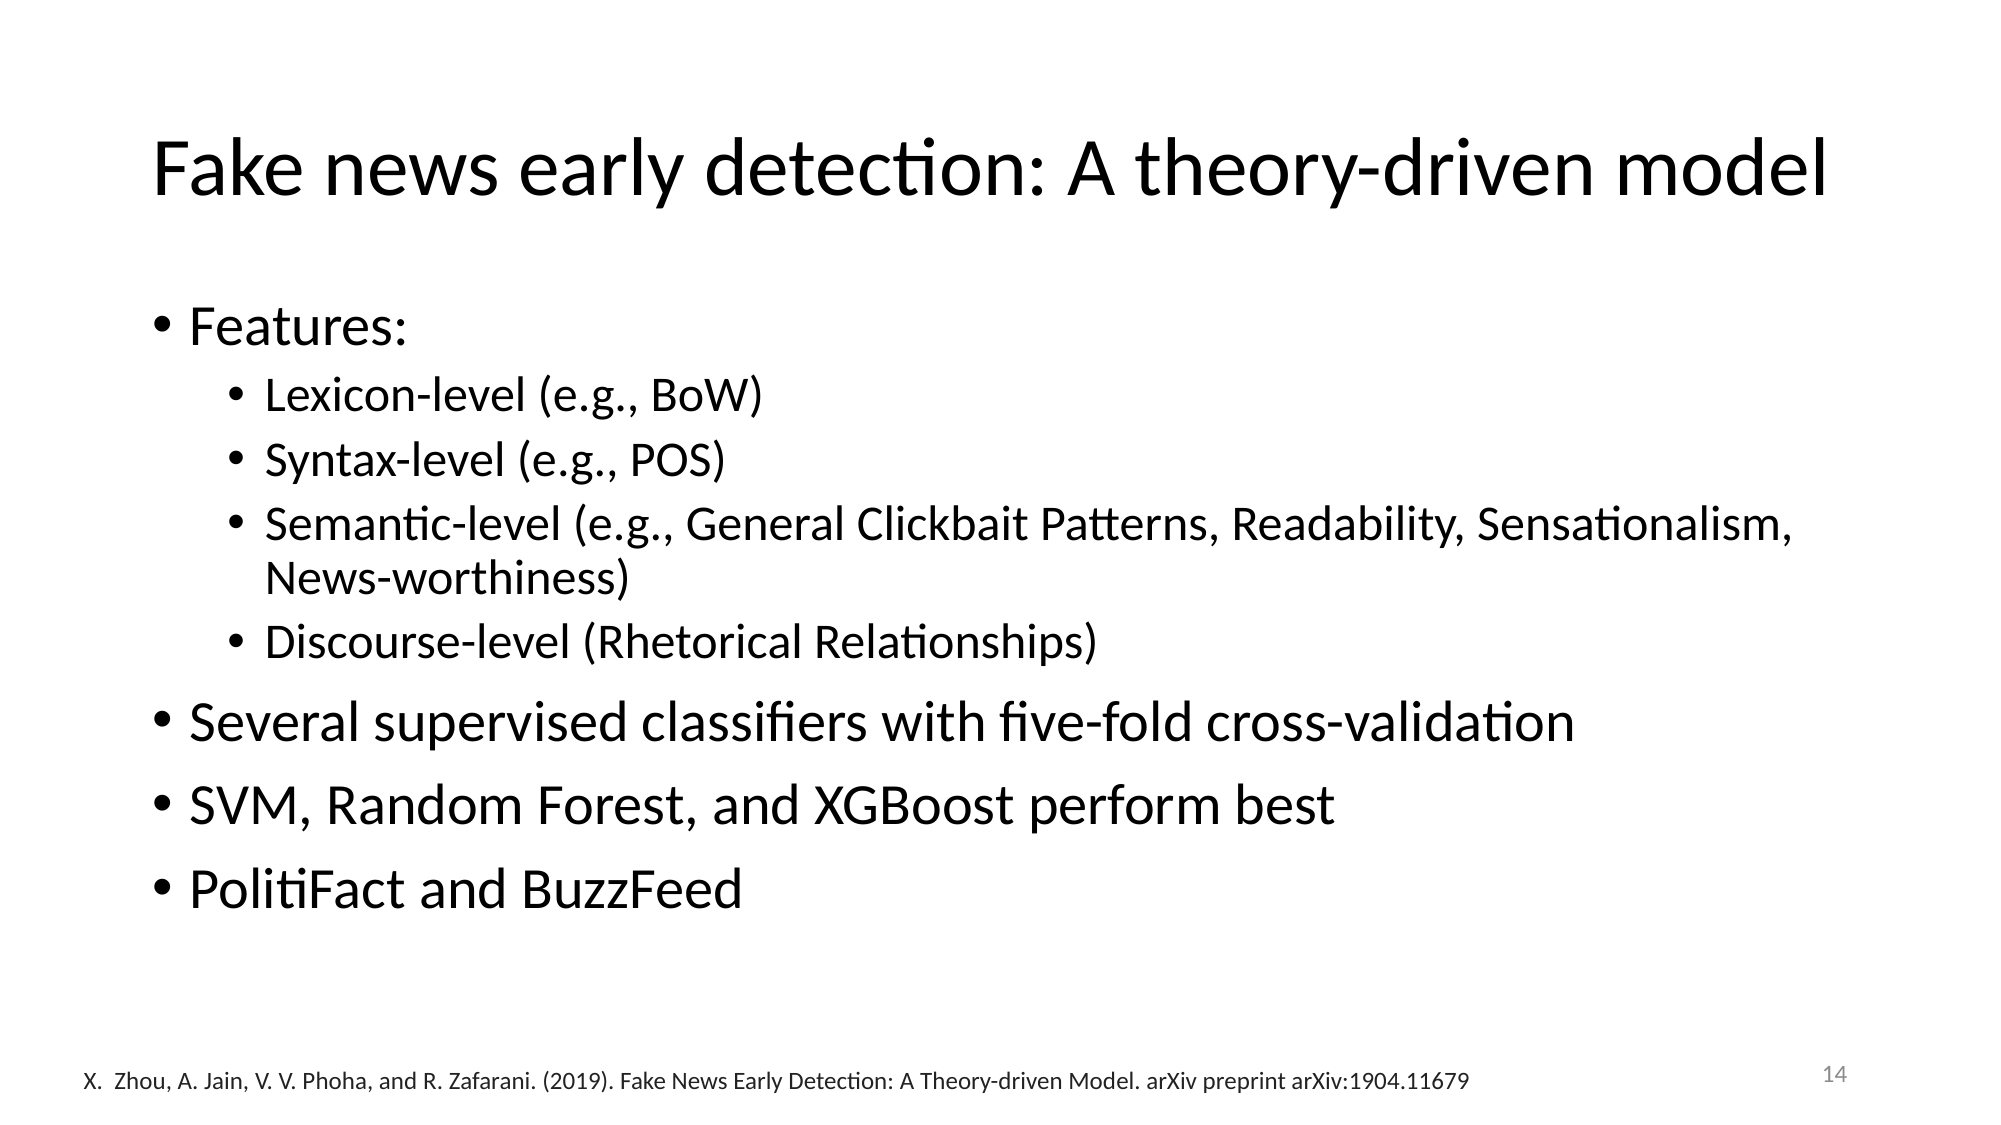

# Fake news early detection: A theory-driven model
Features:
Lexicon-level (e.g., BoW)
Syntax-level (e.g., POS)
Semantic-level (e.g., General Clickbait Patterns, Readability, Sensationalism, News-worthiness)
Discourse-level (Rhetorical Relationships)
Several supervised classifiers with five-fold cross-validation
SVM, Random Forest, and XGBoost perform best
PolitiFact and BuzzFeed

14
X.  Zhou, A. Jain, V. V. Phoha, and R. Zafarani. (2019). Fake News Early Detection: A Theory-driven Model. arXiv preprint arXiv:1904.11679